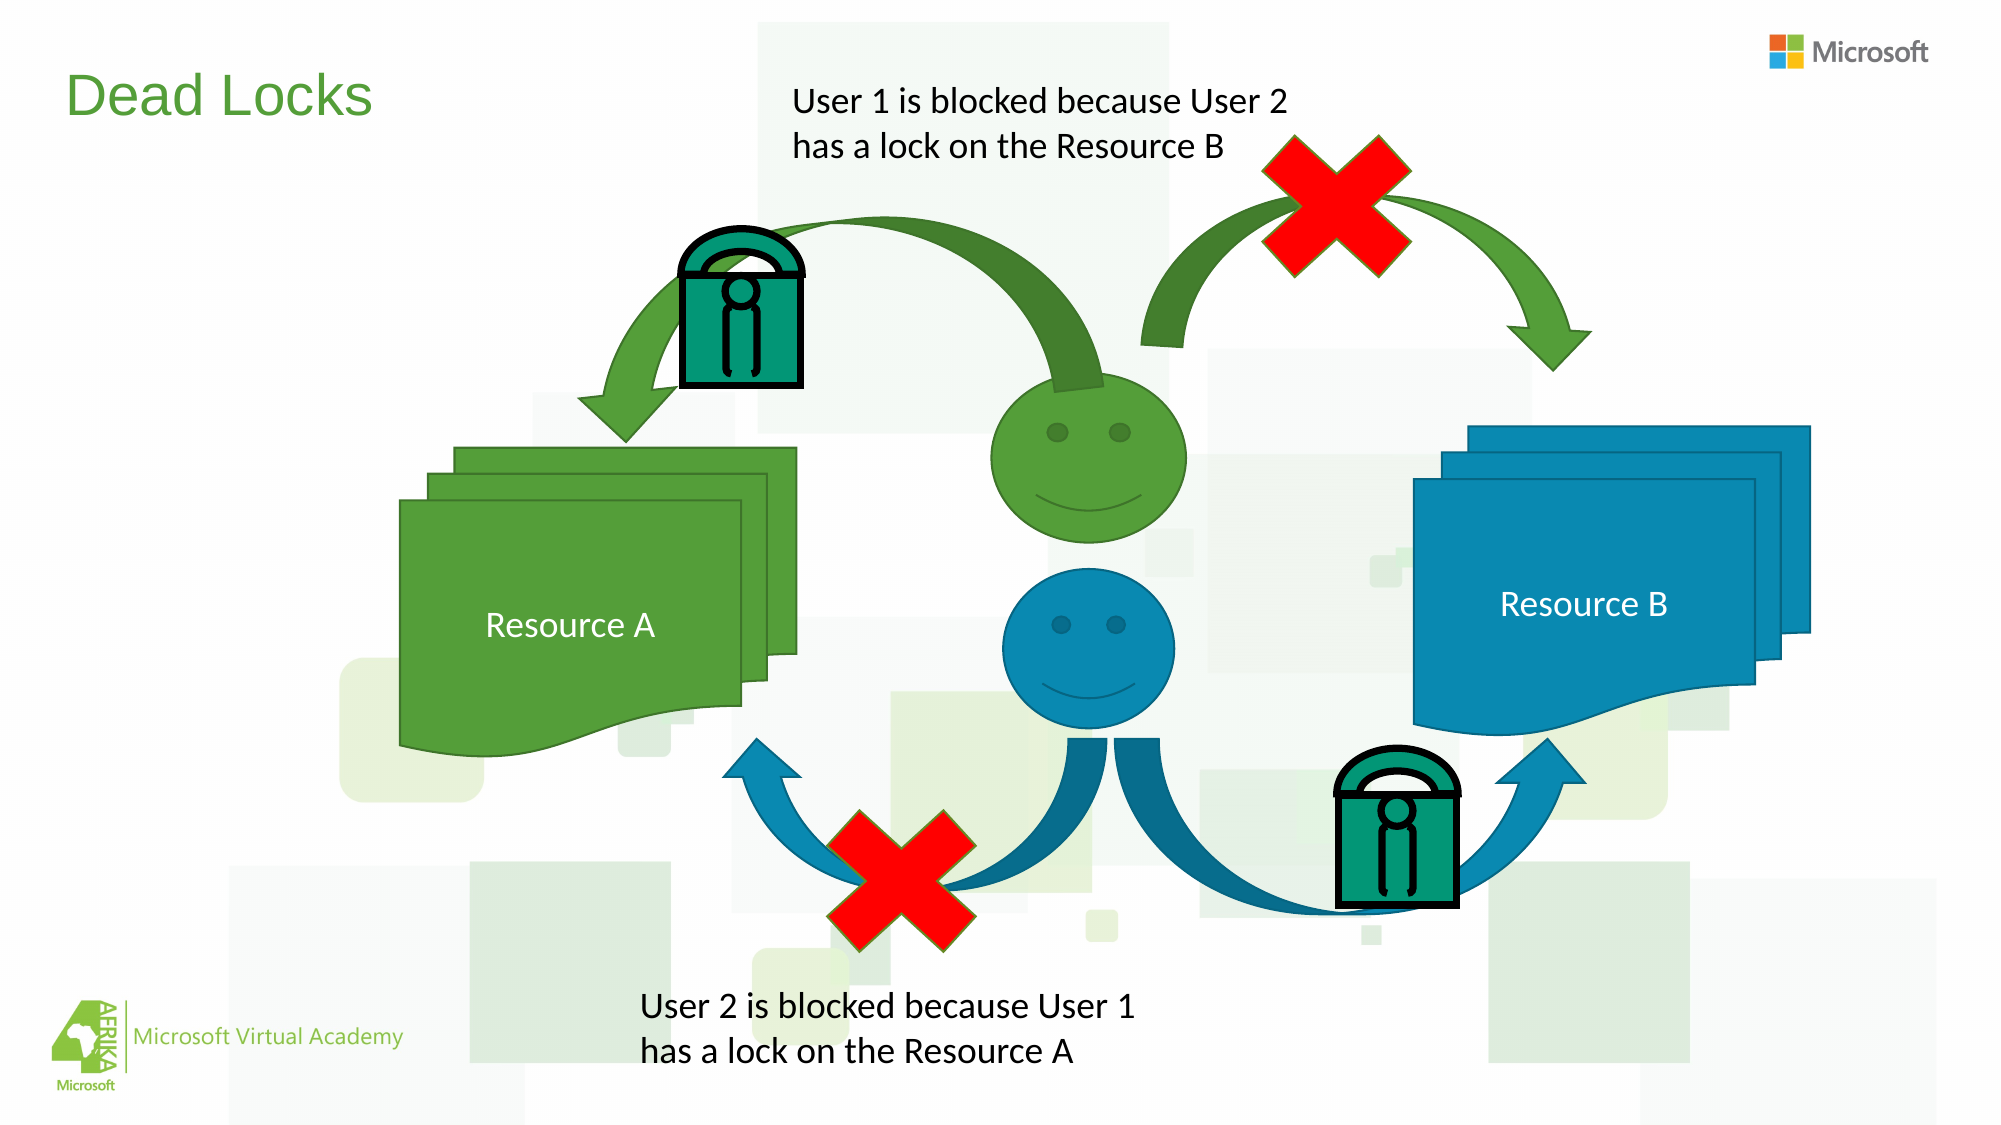

# Dead Locks

User 1 is blocked because User 2 has a lock on the Resource B

Resource B
Resource A

User 2 is blocked because User 1 has a lock on the Resource A